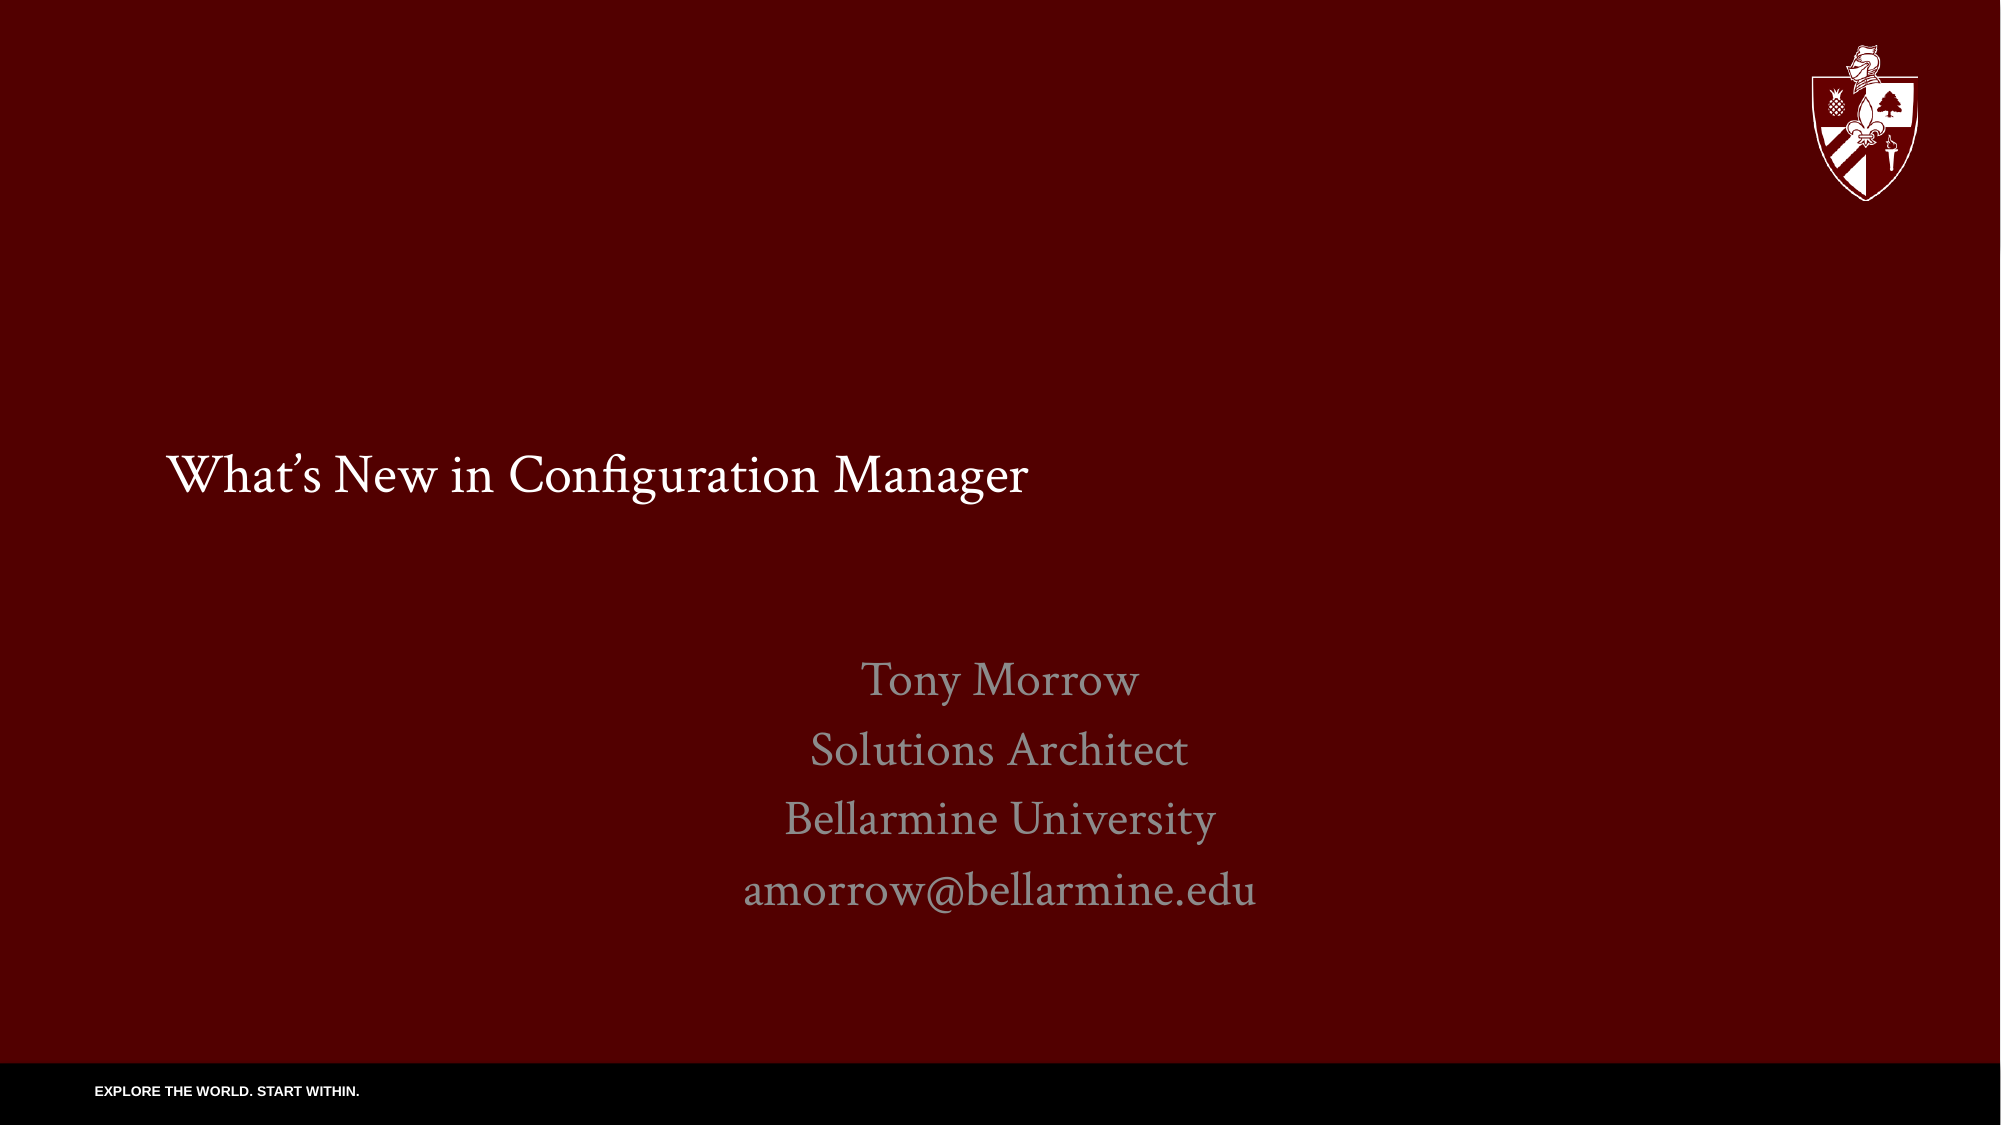

# What’s New in Configuration Manager
Tony Morrow
Solutions Architect
Bellarmine University
amorrow@bellarmine.edu